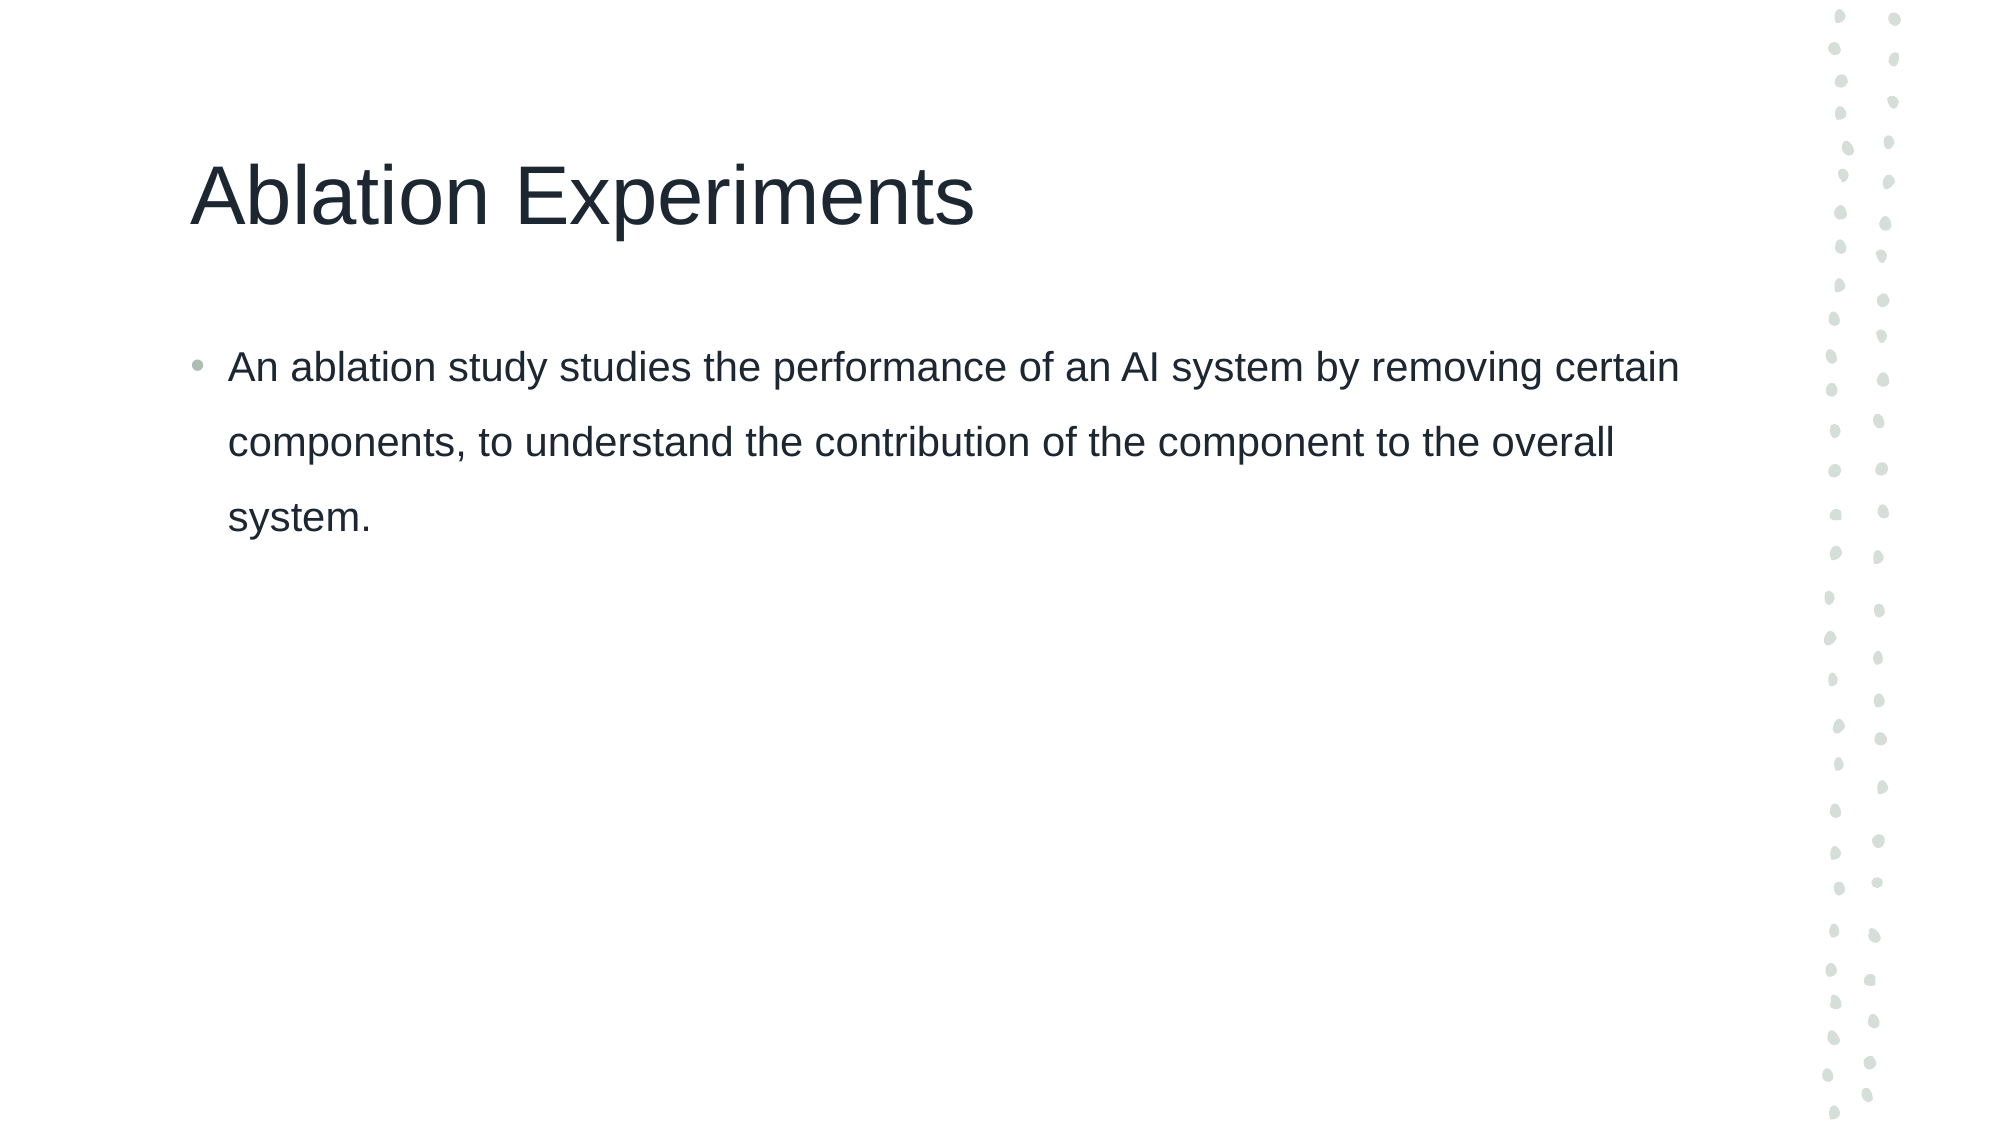

# Ablation Experiments
An ablation study studies the performance of an AI system by removing certain components, to understand the contribution of the component to the overall system.